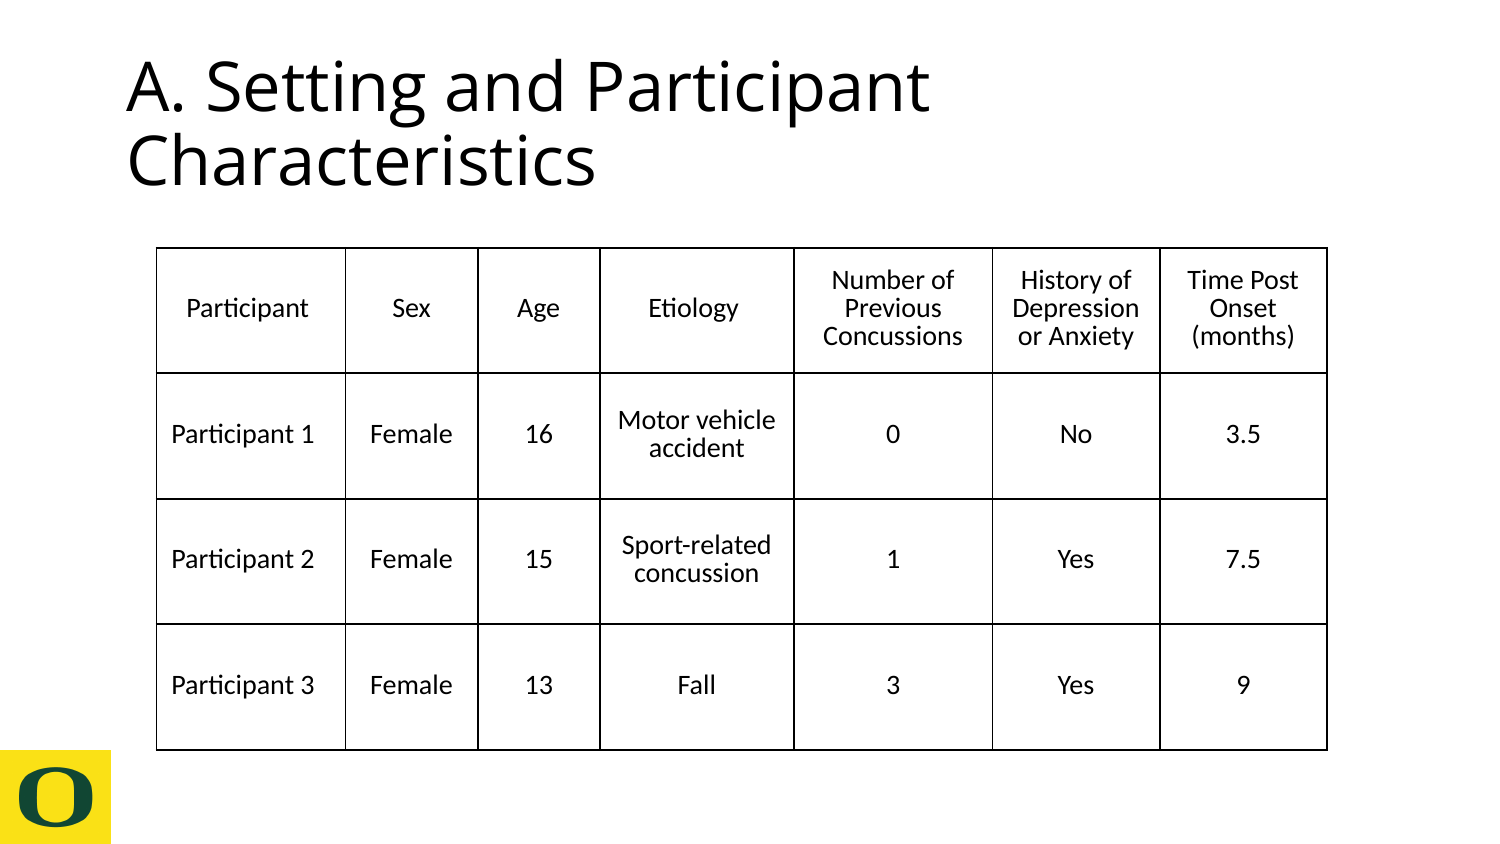

# A. Setting and Participant Characteristics
| Participant | Sex | Age | Etiology | Number of Previous Concussions | History of Depression or Anxiety | Time Post Onset (months) |
| --- | --- | --- | --- | --- | --- | --- |
| Participant 1 | Female | 16 | Motor vehicle accident | 0 | No | 3.5 |
| Participant 2 | Female | 15 | Sport-related concussion | 1 | Yes | 7.5 |
| Participant 3 | Female | 13 | Fall | 3 | Yes | 9 |